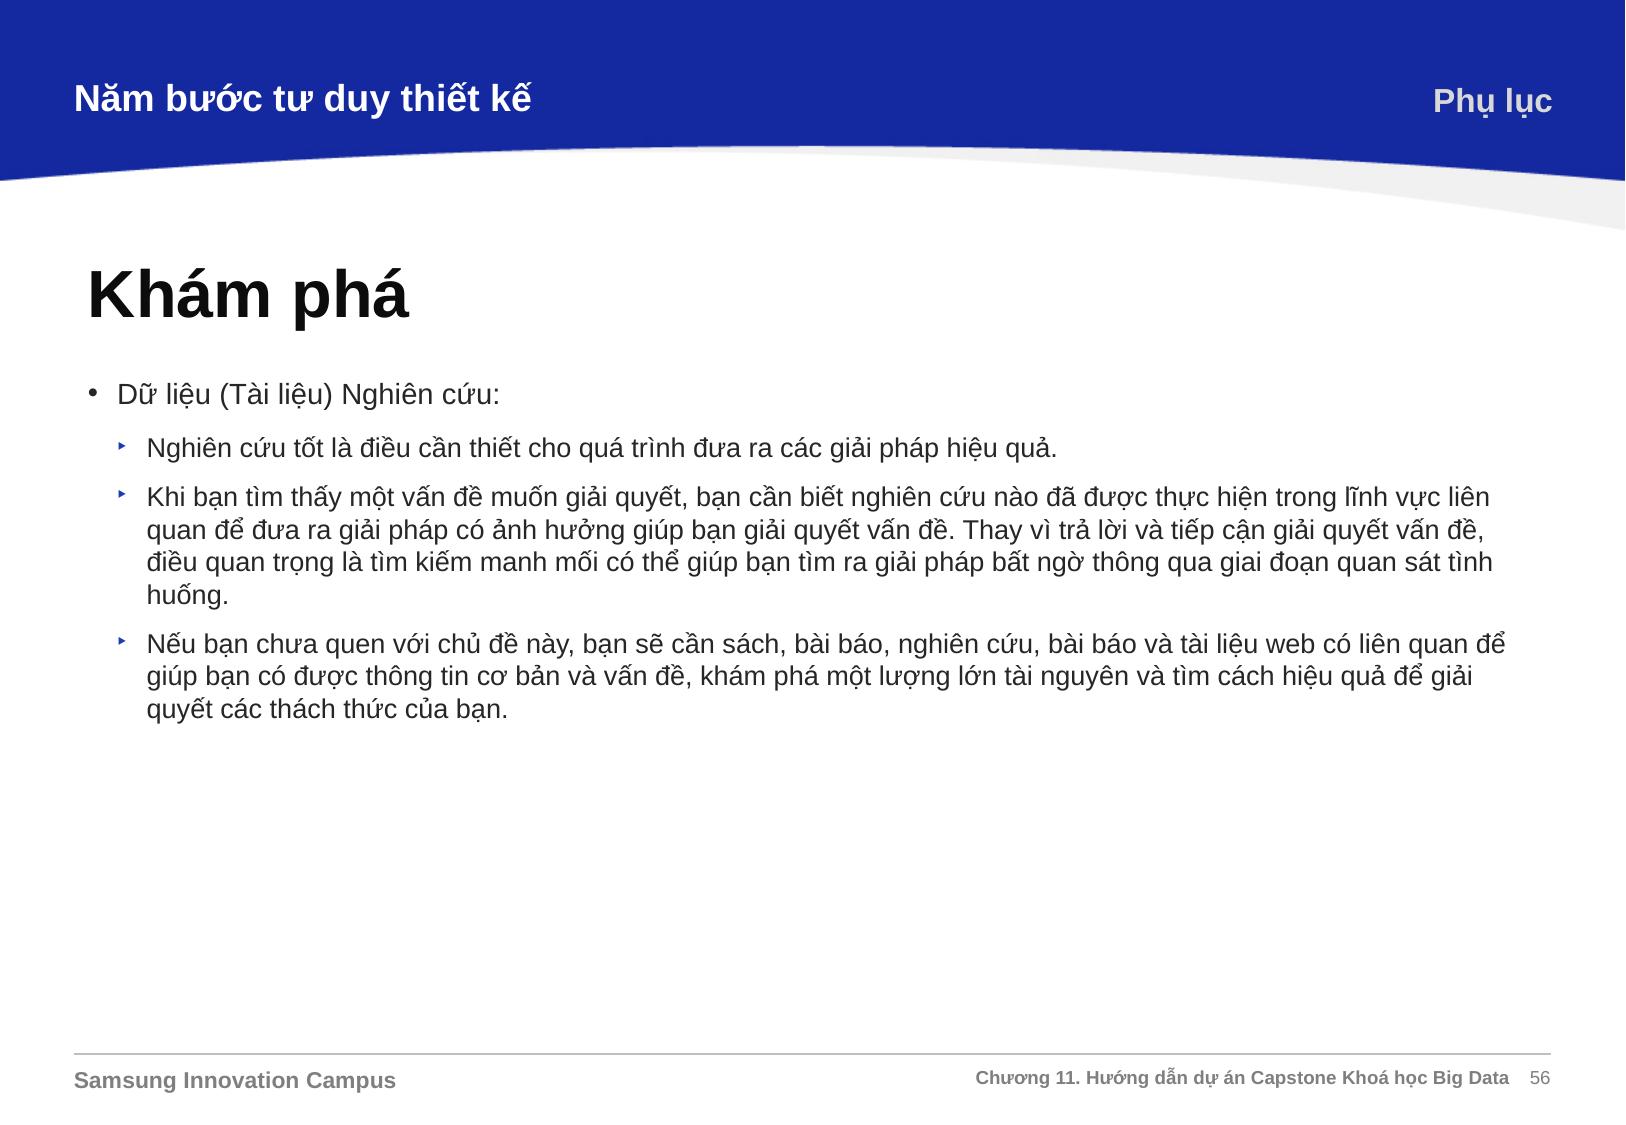

Năm bước tư duy thiết kế
Phụ lục
Khám phá
Dữ liệu (Tài liệu) Nghiên cứu:
Nghiên cứu tốt là điều cần thiết cho quá trình đưa ra các giải pháp hiệu quả.
Khi bạn tìm thấy một vấn đề muốn giải quyết, bạn cần biết nghiên cứu nào đã được thực hiện trong lĩnh vực liên quan để đưa ra giải pháp có ảnh hưởng giúp bạn giải quyết vấn đề. Thay vì trả lời và tiếp cận giải quyết vấn đề, điều quan trọng là tìm kiếm manh mối có thể giúp bạn tìm ra giải pháp bất ngờ thông qua giai đoạn quan sát tình huống.
Nếu bạn chưa quen với chủ đề này, bạn sẽ cần sách, bài báo, nghiên cứu, bài báo và tài liệu web có liên quan để giúp bạn có được thông tin cơ bản và vấn đề, khám phá một lượng lớn tài nguyên và tìm cách hiệu quả để giải quyết các thách thức của bạn.